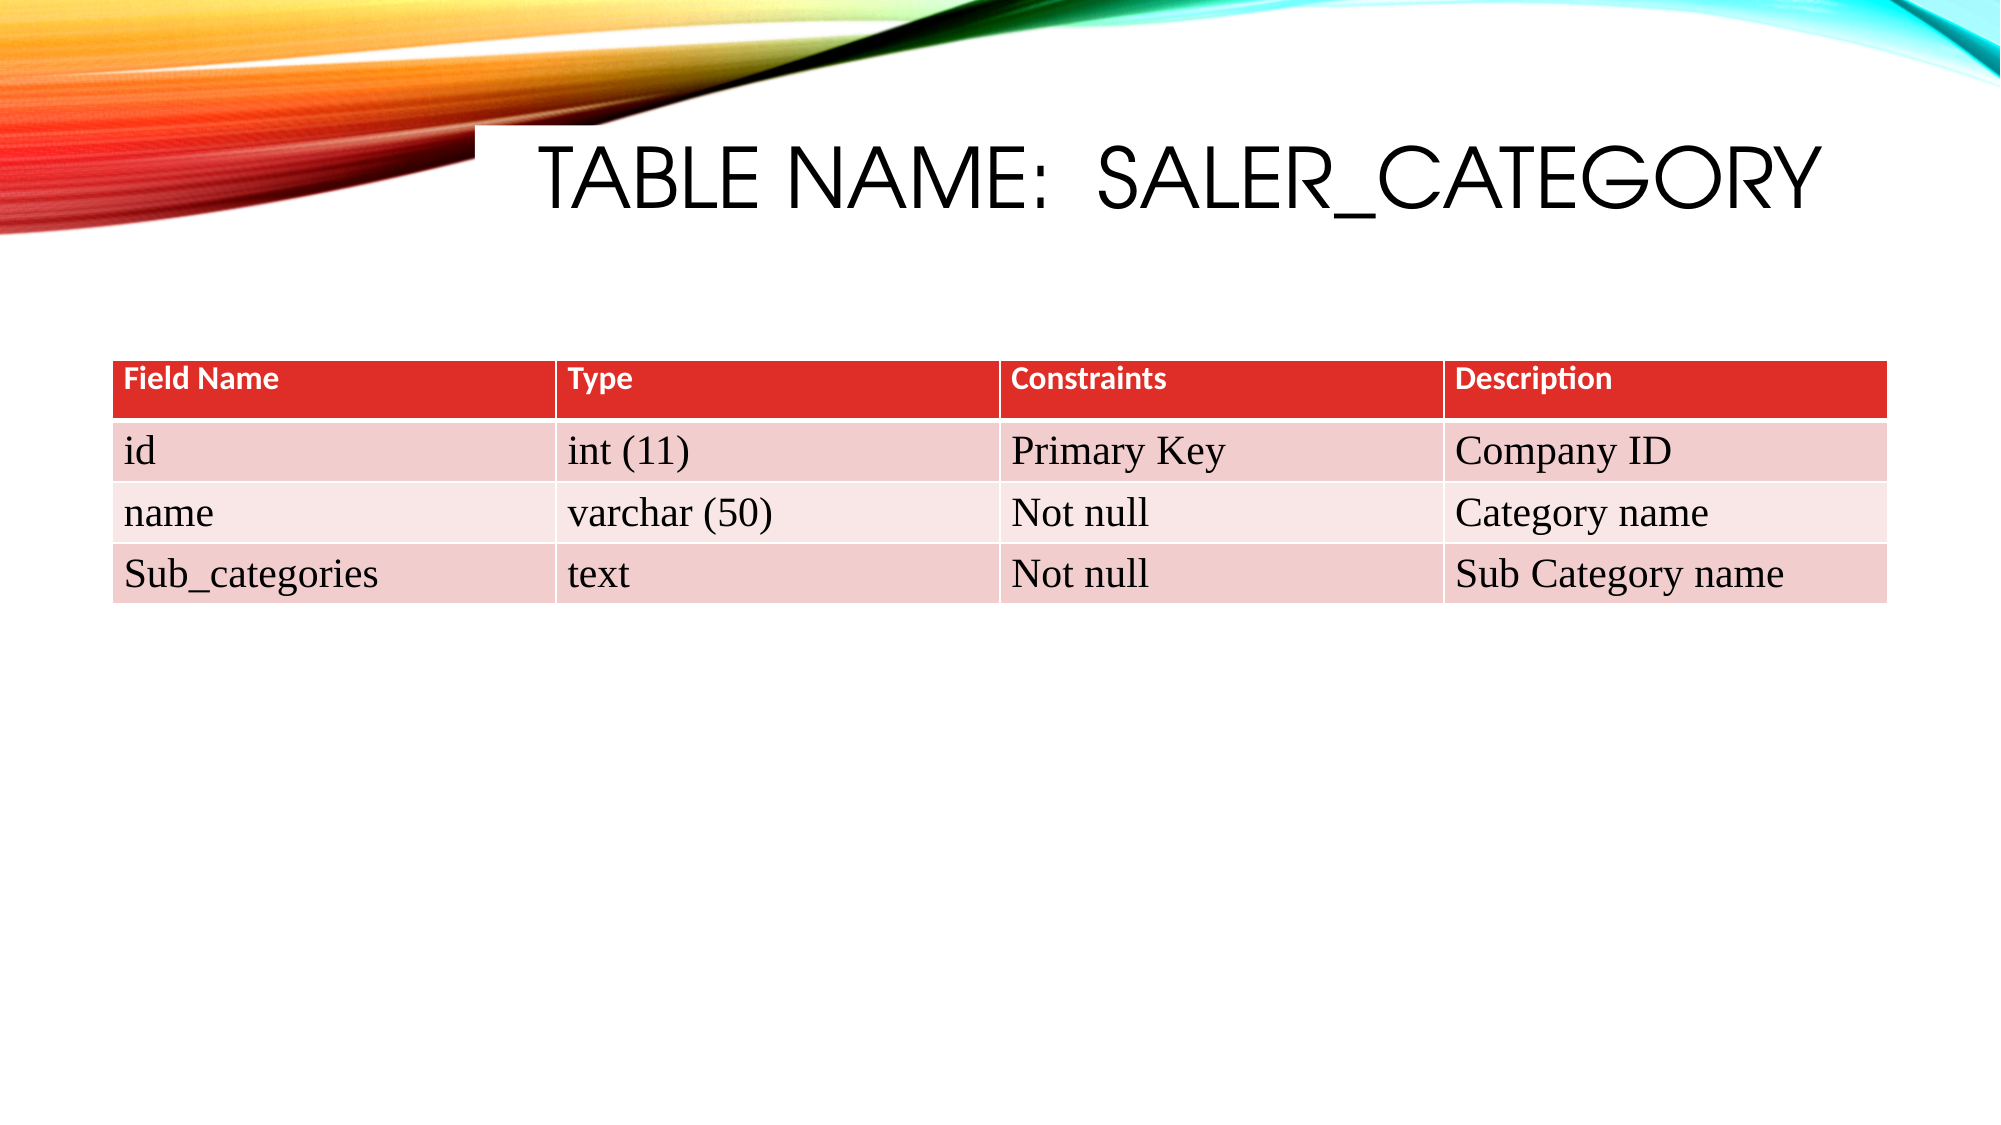

# Table name:  saler_category
| Field Name | Type | Constraints | Description |
| --- | --- | --- | --- |
| id | int (11) | Primary Key | Company ID |
| name | varchar (50) | Not null | Category name |
| Sub\_categories | text | Not null | Sub Category name |